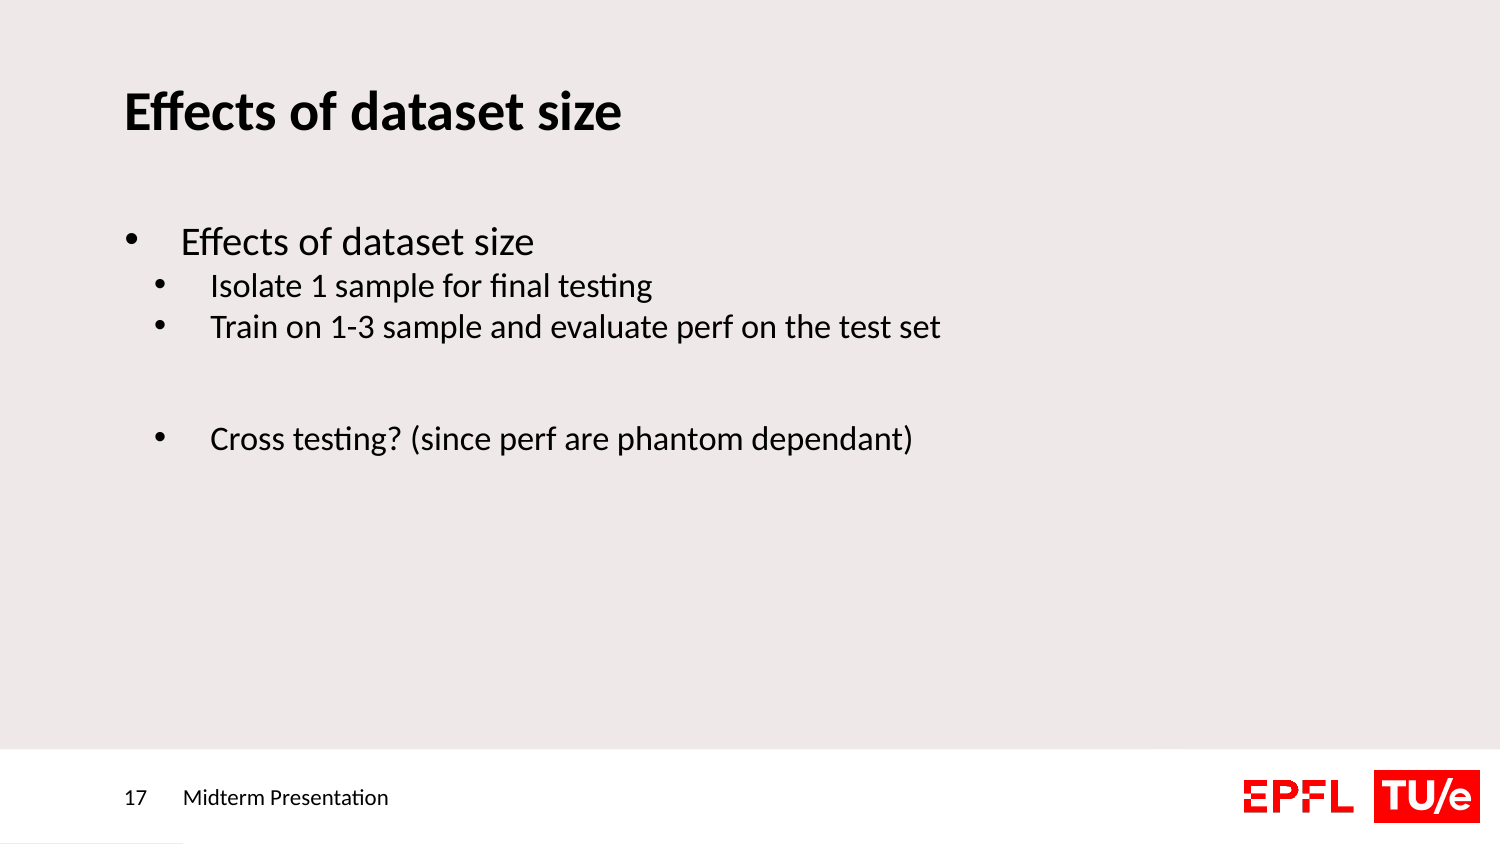

# Effects of dataset size
Effects of dataset size
Isolate 1 sample for final testing
Train on 1-3 sample and evaluate perf on the test set

Cross testing? (since perf are phantom dependant)
17
Midterm Presentation